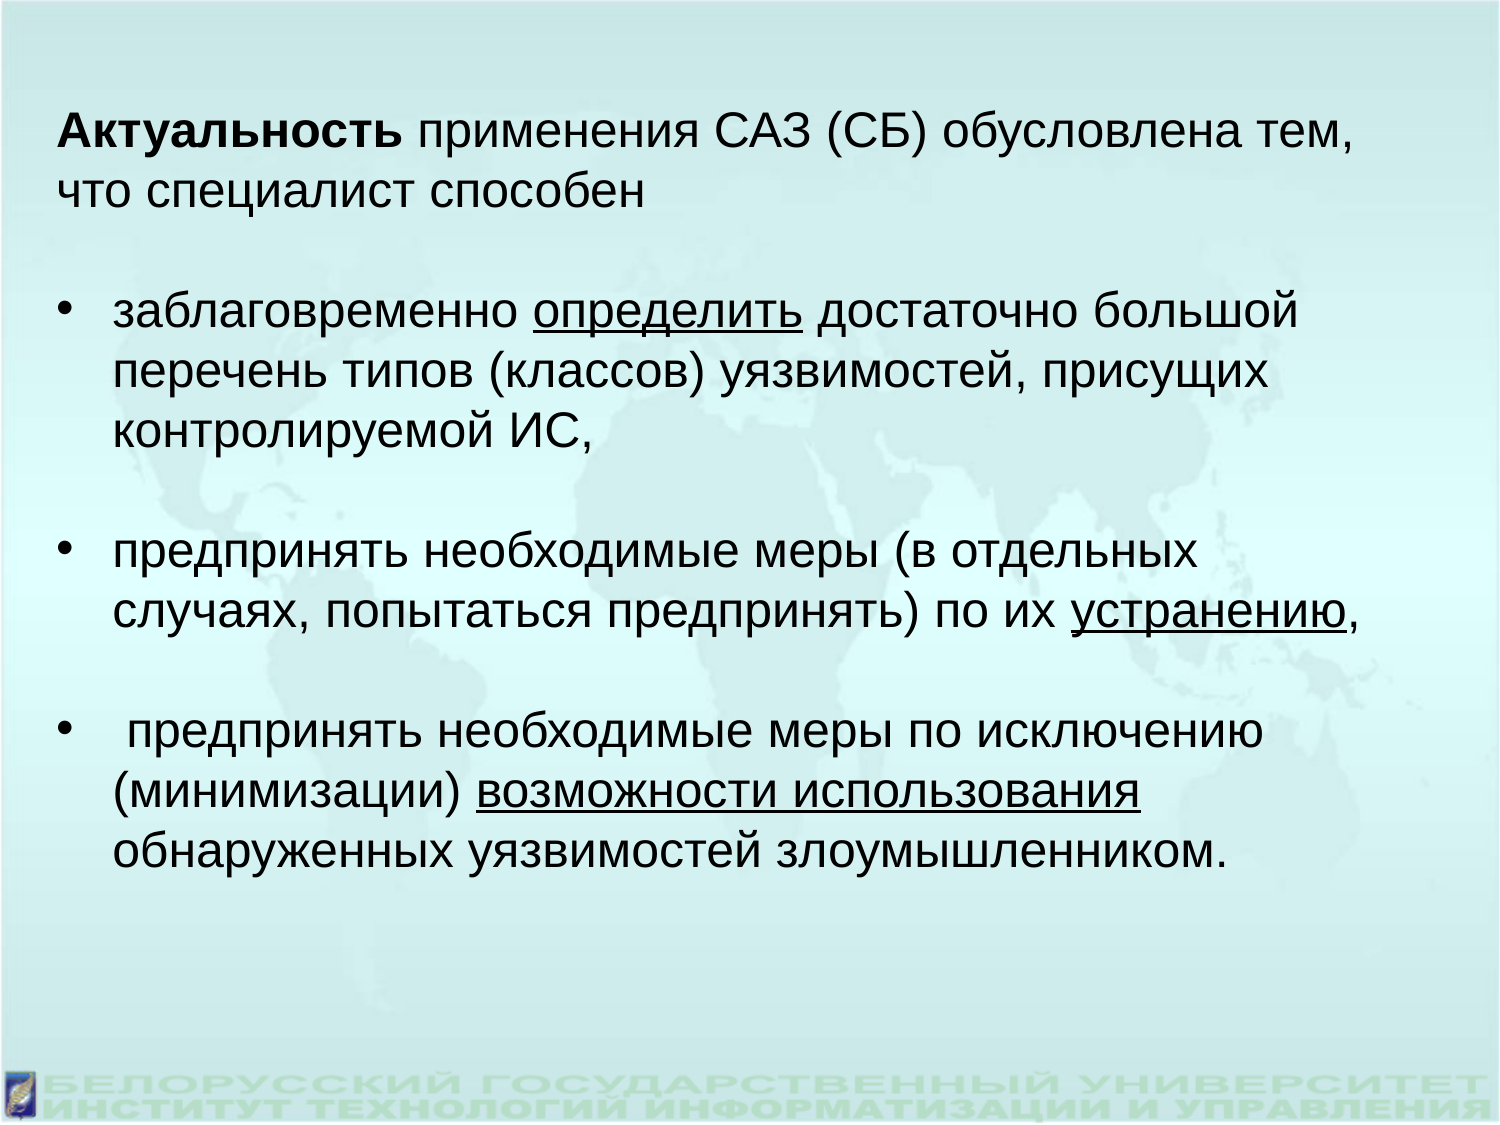

Актуальность применения САЗ (СБ) обусловлена тем, что специалист способен

заблаговременно определить достаточно большой перечень типов (классов) уязвимостей, присущих контролируемой ИС,

предпринять необходимые меры (в отдельных случаях, попытаться предпринять) по их устранению,

 предпринять необходимые меры по исключению (минимизации) возможности использования обнаруженных уязвимостей злоумышленником.